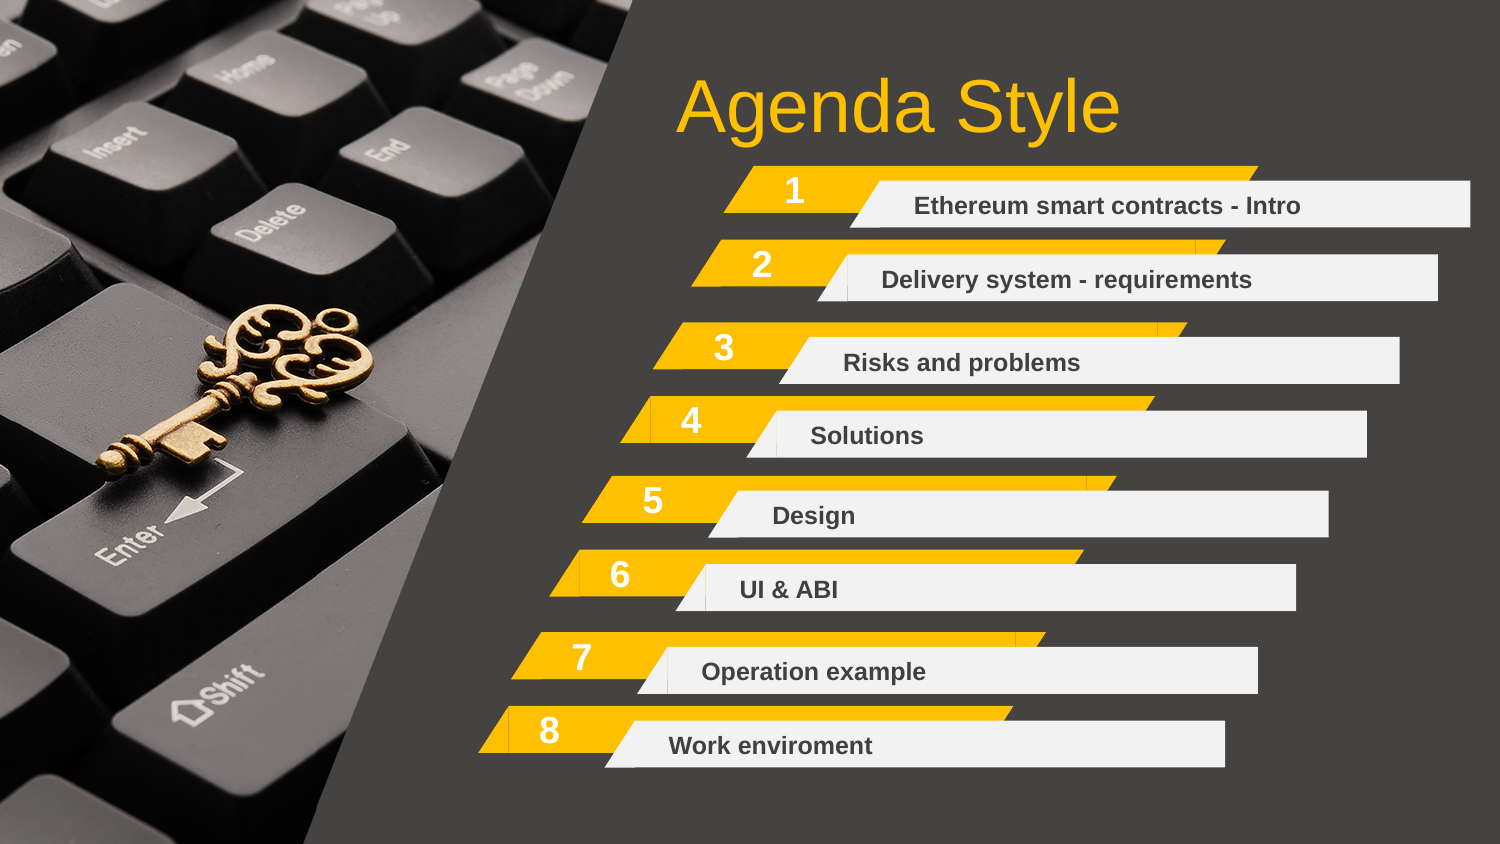

Agenda Style
1

Ethereum smart contracts - Intro
2

Delivery system - requirements
3

Risks and problems
4

Solutions
5

Design

6

UI & ABI
7

Operation example
8

Work enviroment